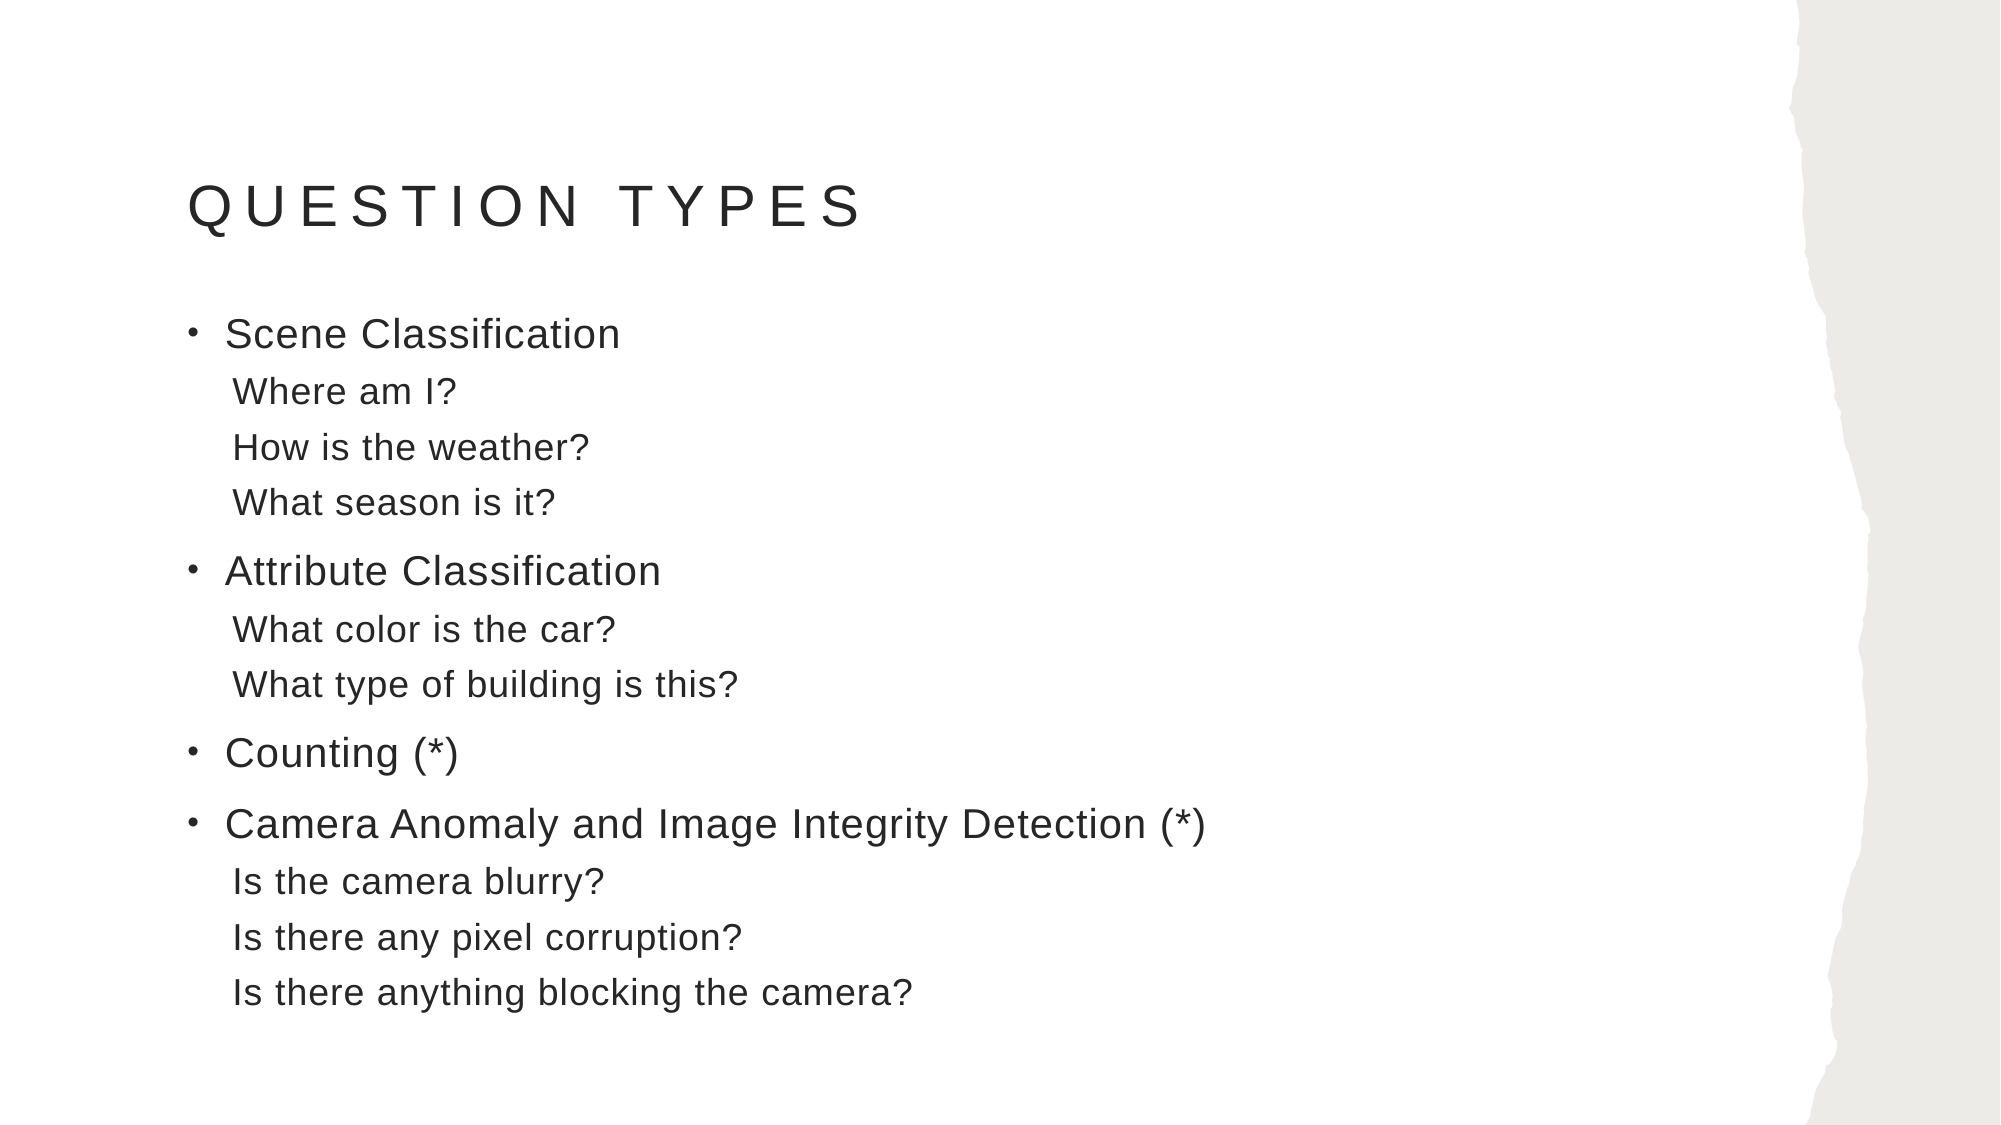

# Question Types
Scene Classification
Where am I?
How is the weather?
What season is it?
Attribute Classification
What color is the car?
What type of building is this?
Counting (*)
Camera Anomaly and Image Integrity Detection (*)
Is the camera blurry?
Is there any pixel corruption?
Is there anything blocking the camera?